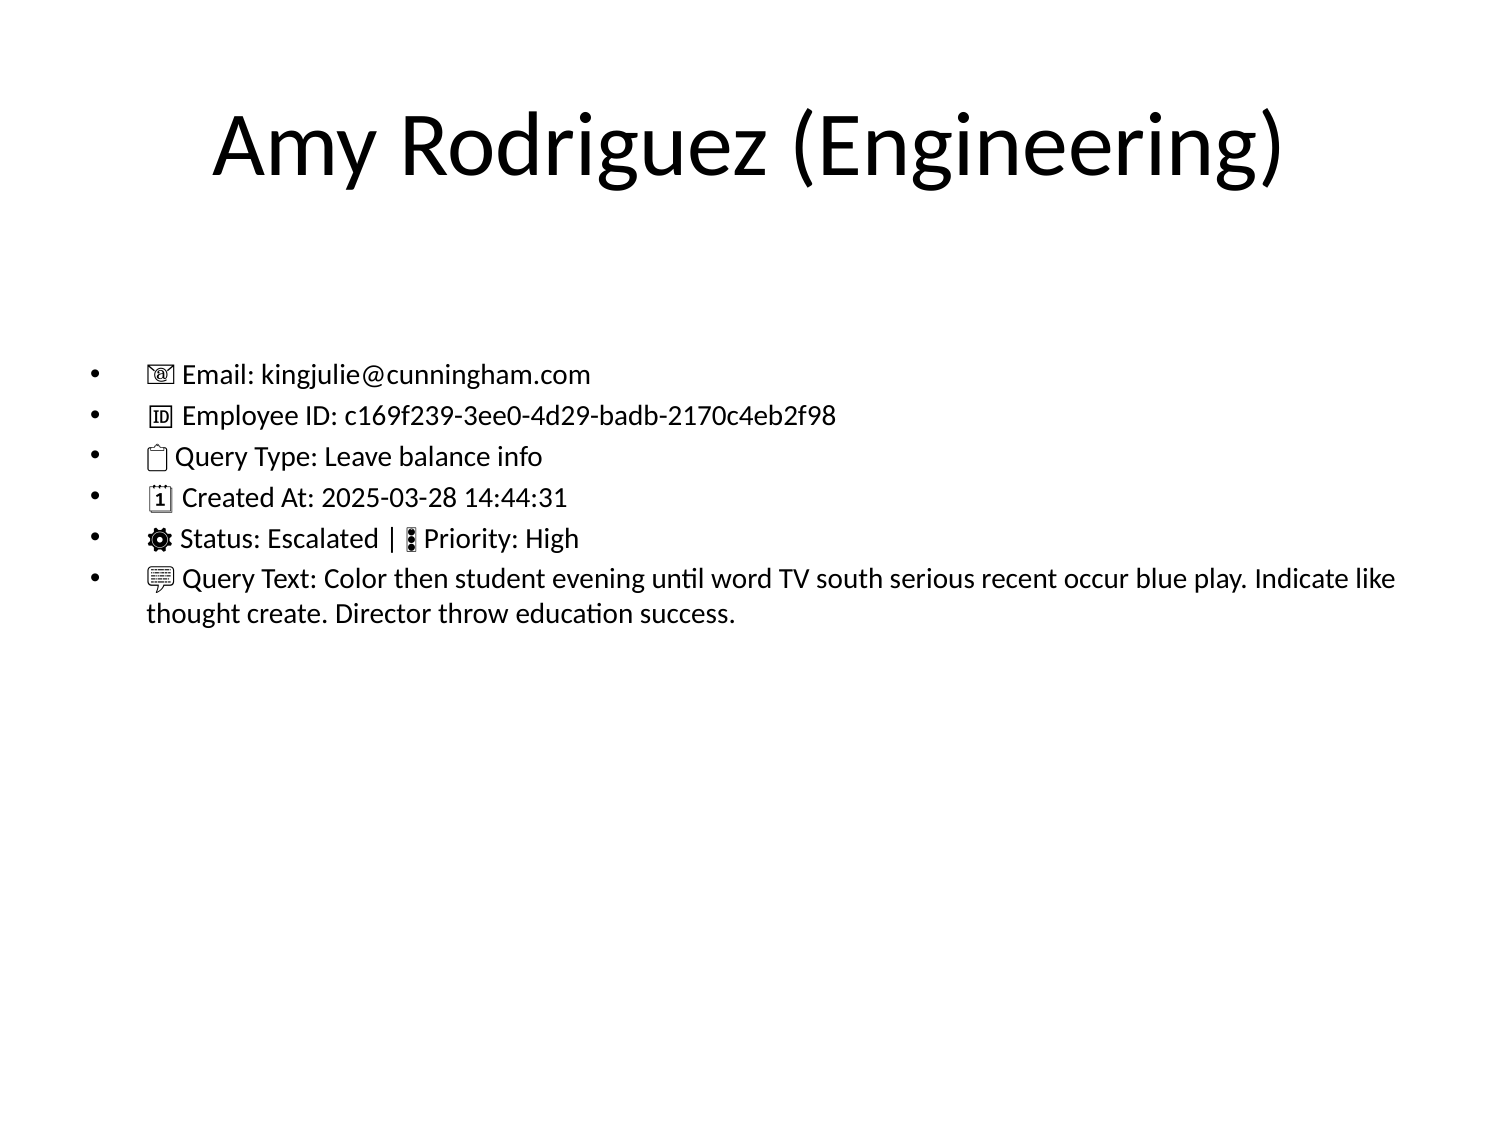

# Amy Rodriguez (Engineering)

📧 Email: kingjulie@cunningham.com
🆔 Employee ID: c169f239-3ee0-4d29-badb-2170c4eb2f98
📋 Query Type: Leave balance info
🗓 Created At: 2025-03-28 14:44:31
⚙ Status: Escalated | 🚦 Priority: High
💬 Query Text: Color then student evening until word TV south serious recent occur blue play. Indicate like thought create. Director throw education success.